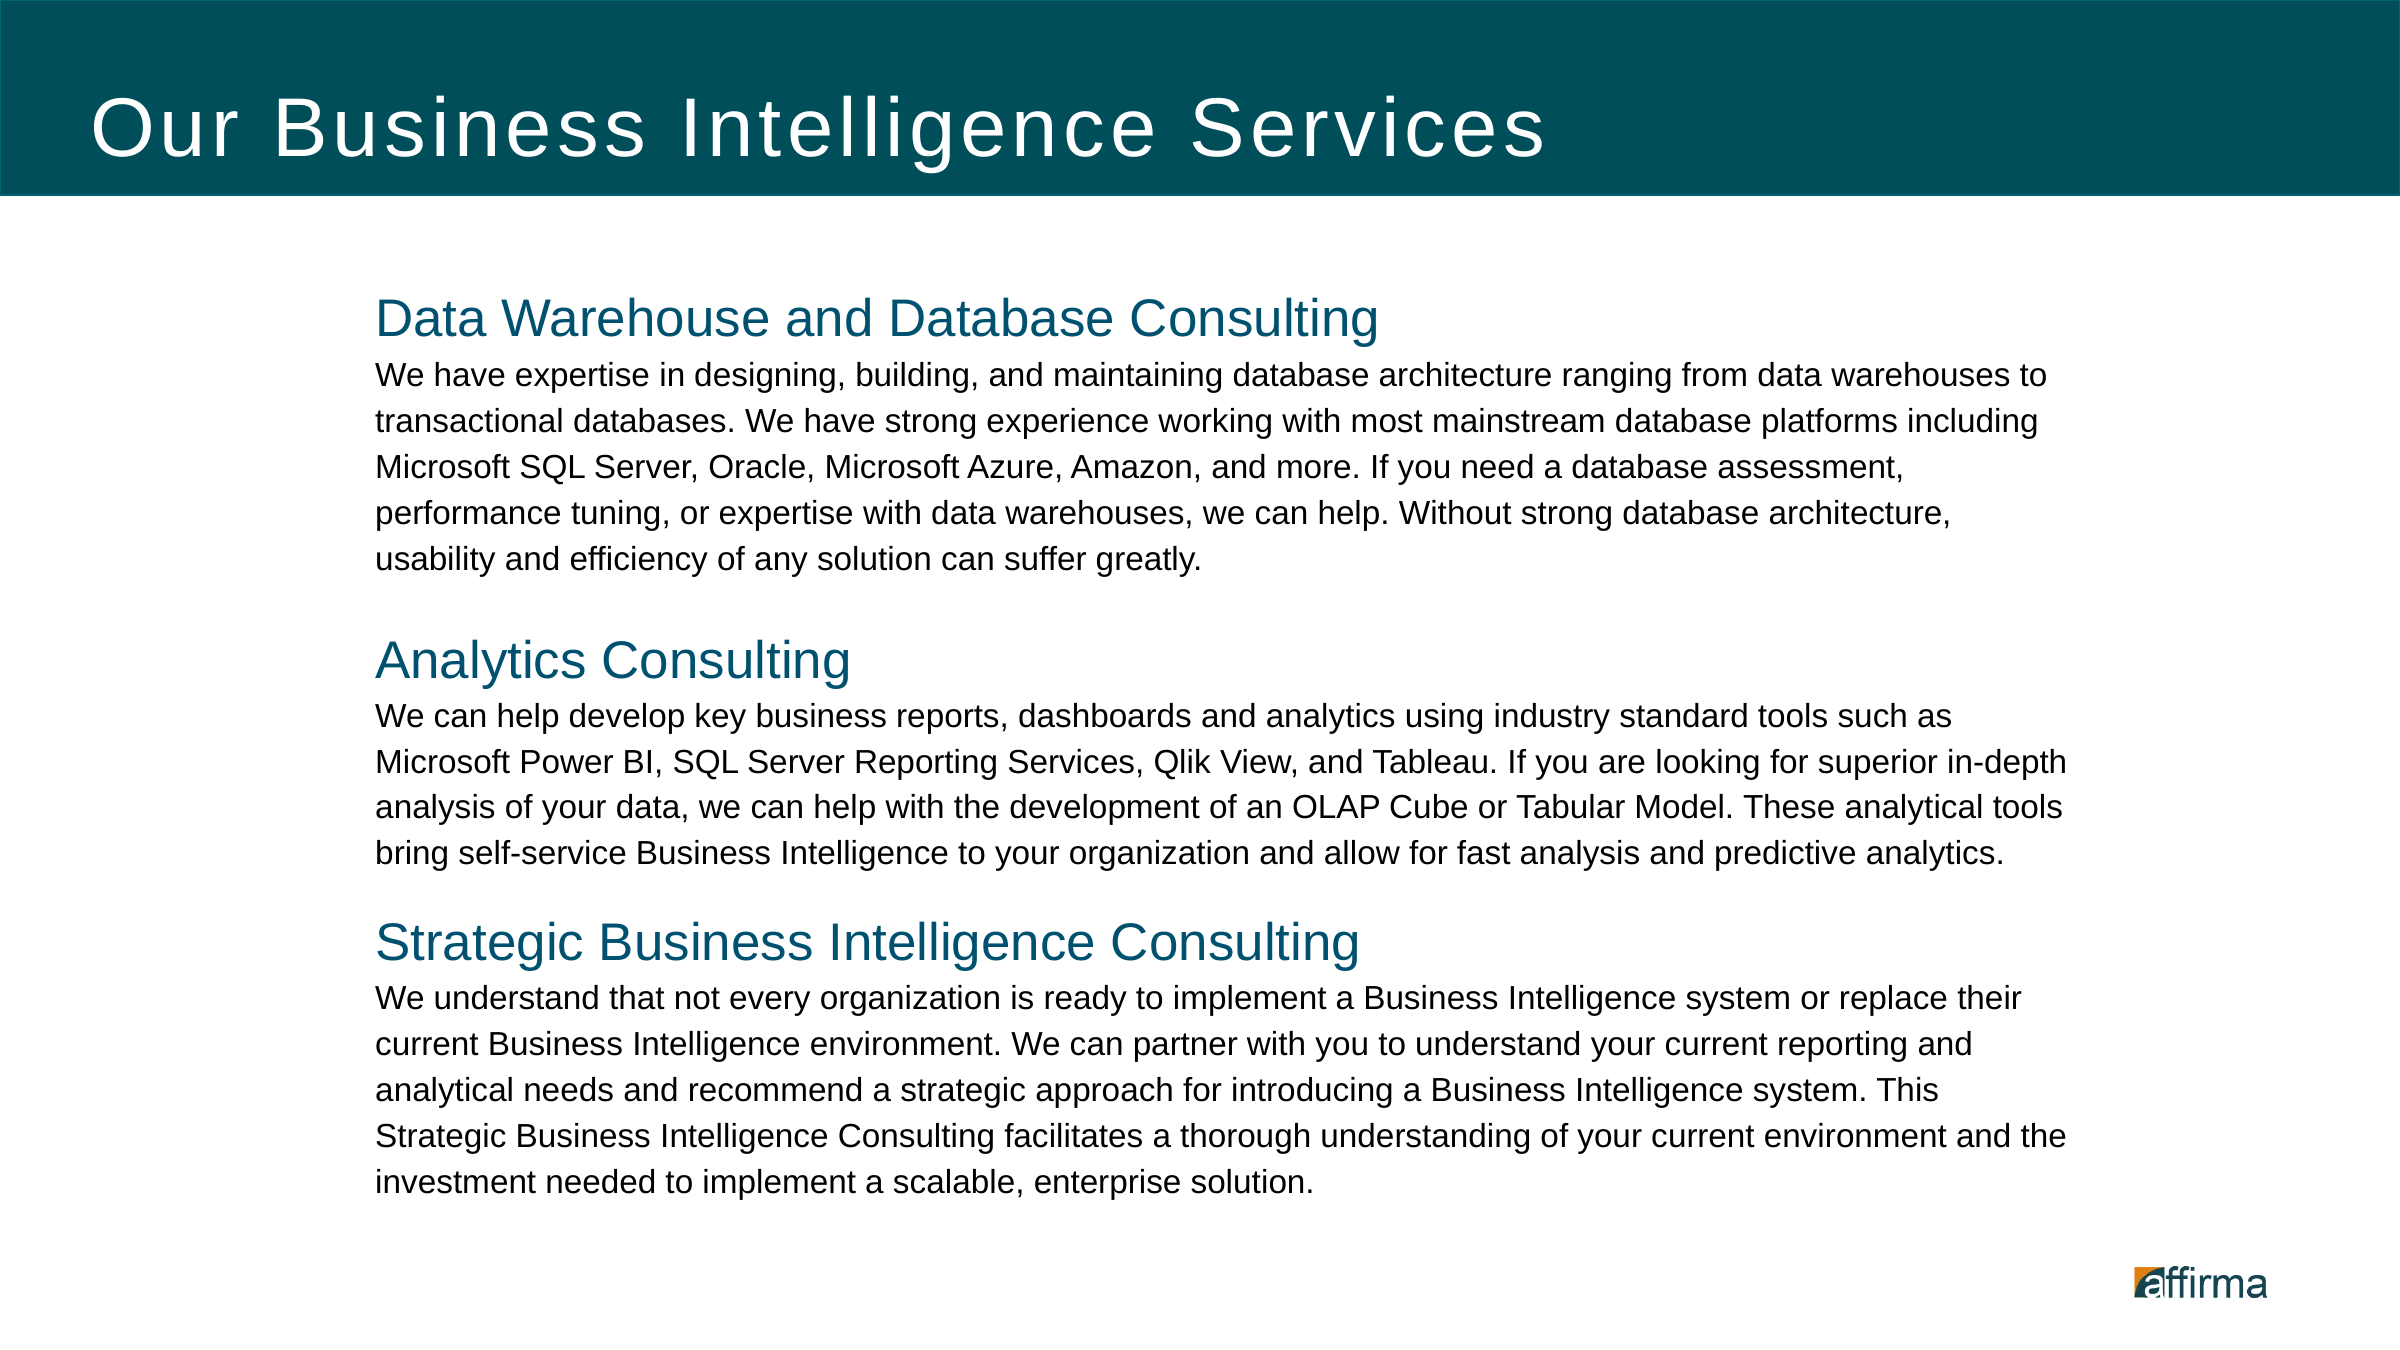

# Our Business Intelligence Services
Data Warehouse and Database Consulting
We have expertise in designing, building, and maintaining database architecture ranging from data warehouses to transactional databases. We have strong experience working with most mainstream database platforms including Microsoft SQL Server, Oracle, Microsoft Azure, Amazon, and more. If you need a database assessment, performance tuning, or expertise with data warehouses, we can help. Without strong database architecture, usability and efficiency of any solution can suffer greatly.

Analytics Consulting
We can help develop key business reports, dashboards and analytics using industry standard tools such as Microsoft Power BI, SQL Server Reporting Services, Qlik View, and Tableau. If you are looking for superior in-depth analysis of your data, we can help with the development of an OLAP Cube or Tabular Model. These analytical tools bring self-service Business Intelligence to your organization and allow for fast analysis and predictive analytics.

Strategic Business Intelligence Consulting
We understand that not every organization is ready to implement a Business Intelligence system or replace their current Business Intelligence environment. We can partner with you to understand your current reporting and analytical needs and recommend a strategic approach for introducing a Business Intelligence system. This Strategic Business Intelligence Consulting facilitates a thorough understanding of your current environment and the investment needed to implement a scalable, enterprise solution.